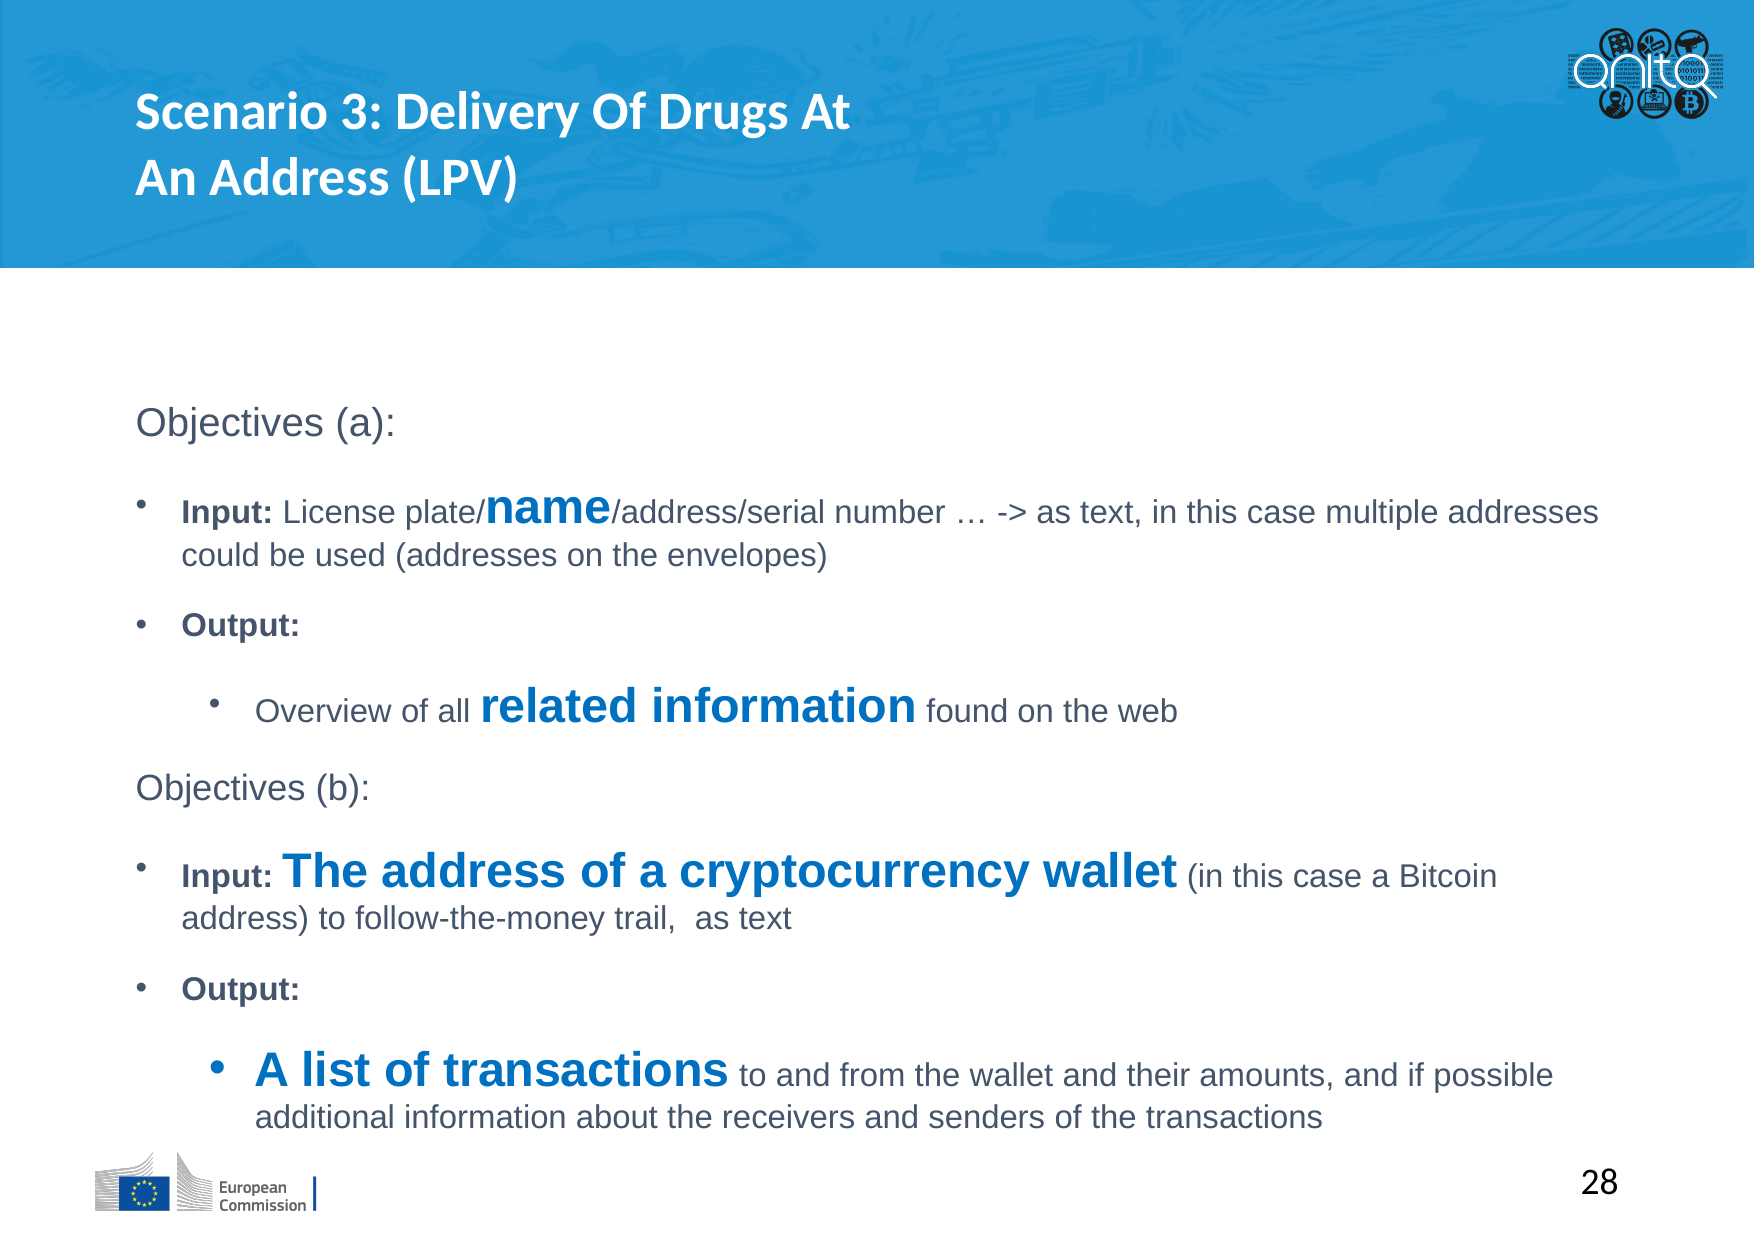

Scenario 3: Delivery Of Drugs At An Address (LPV)
Objectives (a):
Input: License plate/name/address/serial number … -> as text, in this case multiple addresses could be used (addresses on the envelopes)
Output:
Overview of all related information found on the web
Objectives (b):
Input: The address of a cryptocurrency wallet (in this case a Bitcoin address) to follow-the-money trail,  as text
Output:
A list of transactions to and from the wallet and their amounts, and if possible additional information about the receivers and senders of the transactions
28